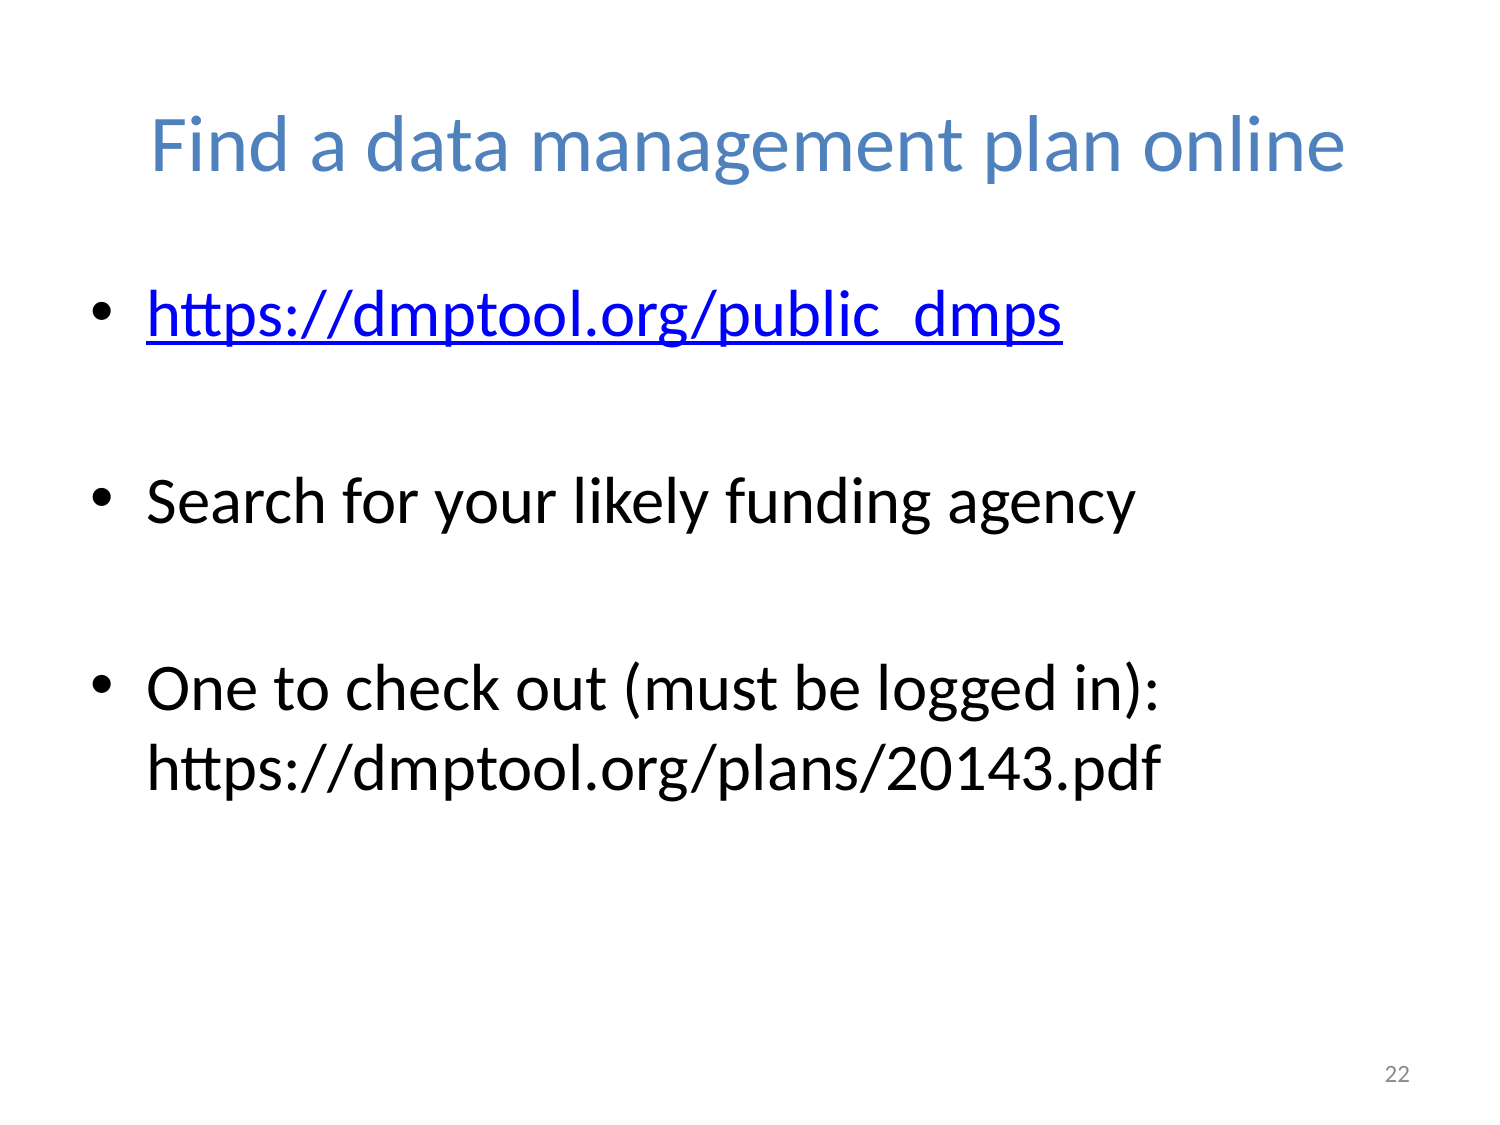

# Find a data management plan online
https://dmptool.org/public_dmps

Search for your likely funding agency

One to check out (must be logged in): https://dmptool.org/plans/20143.pdf

22